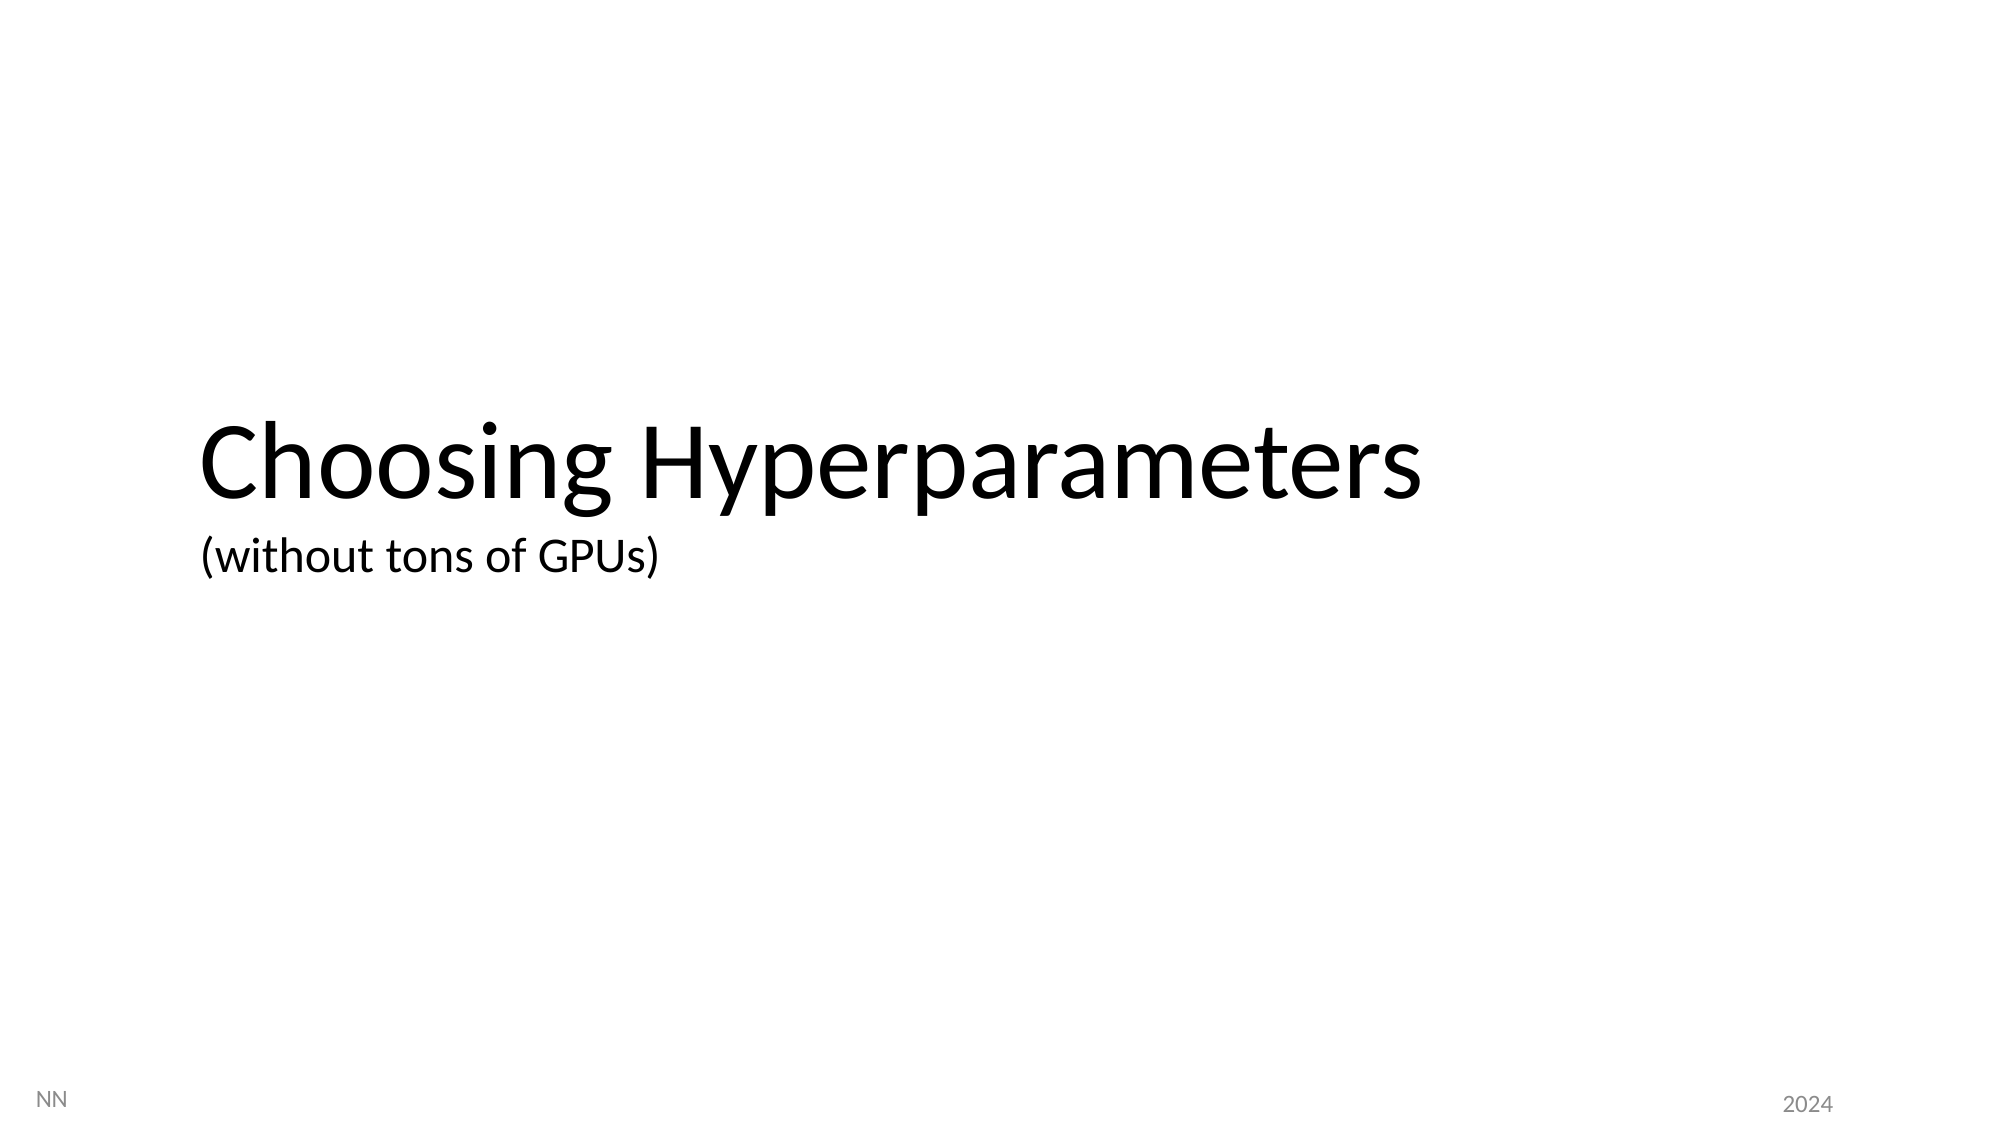

# Choosing Hyperparameters
(without tons of GPUs)
NN
2024
NN
82